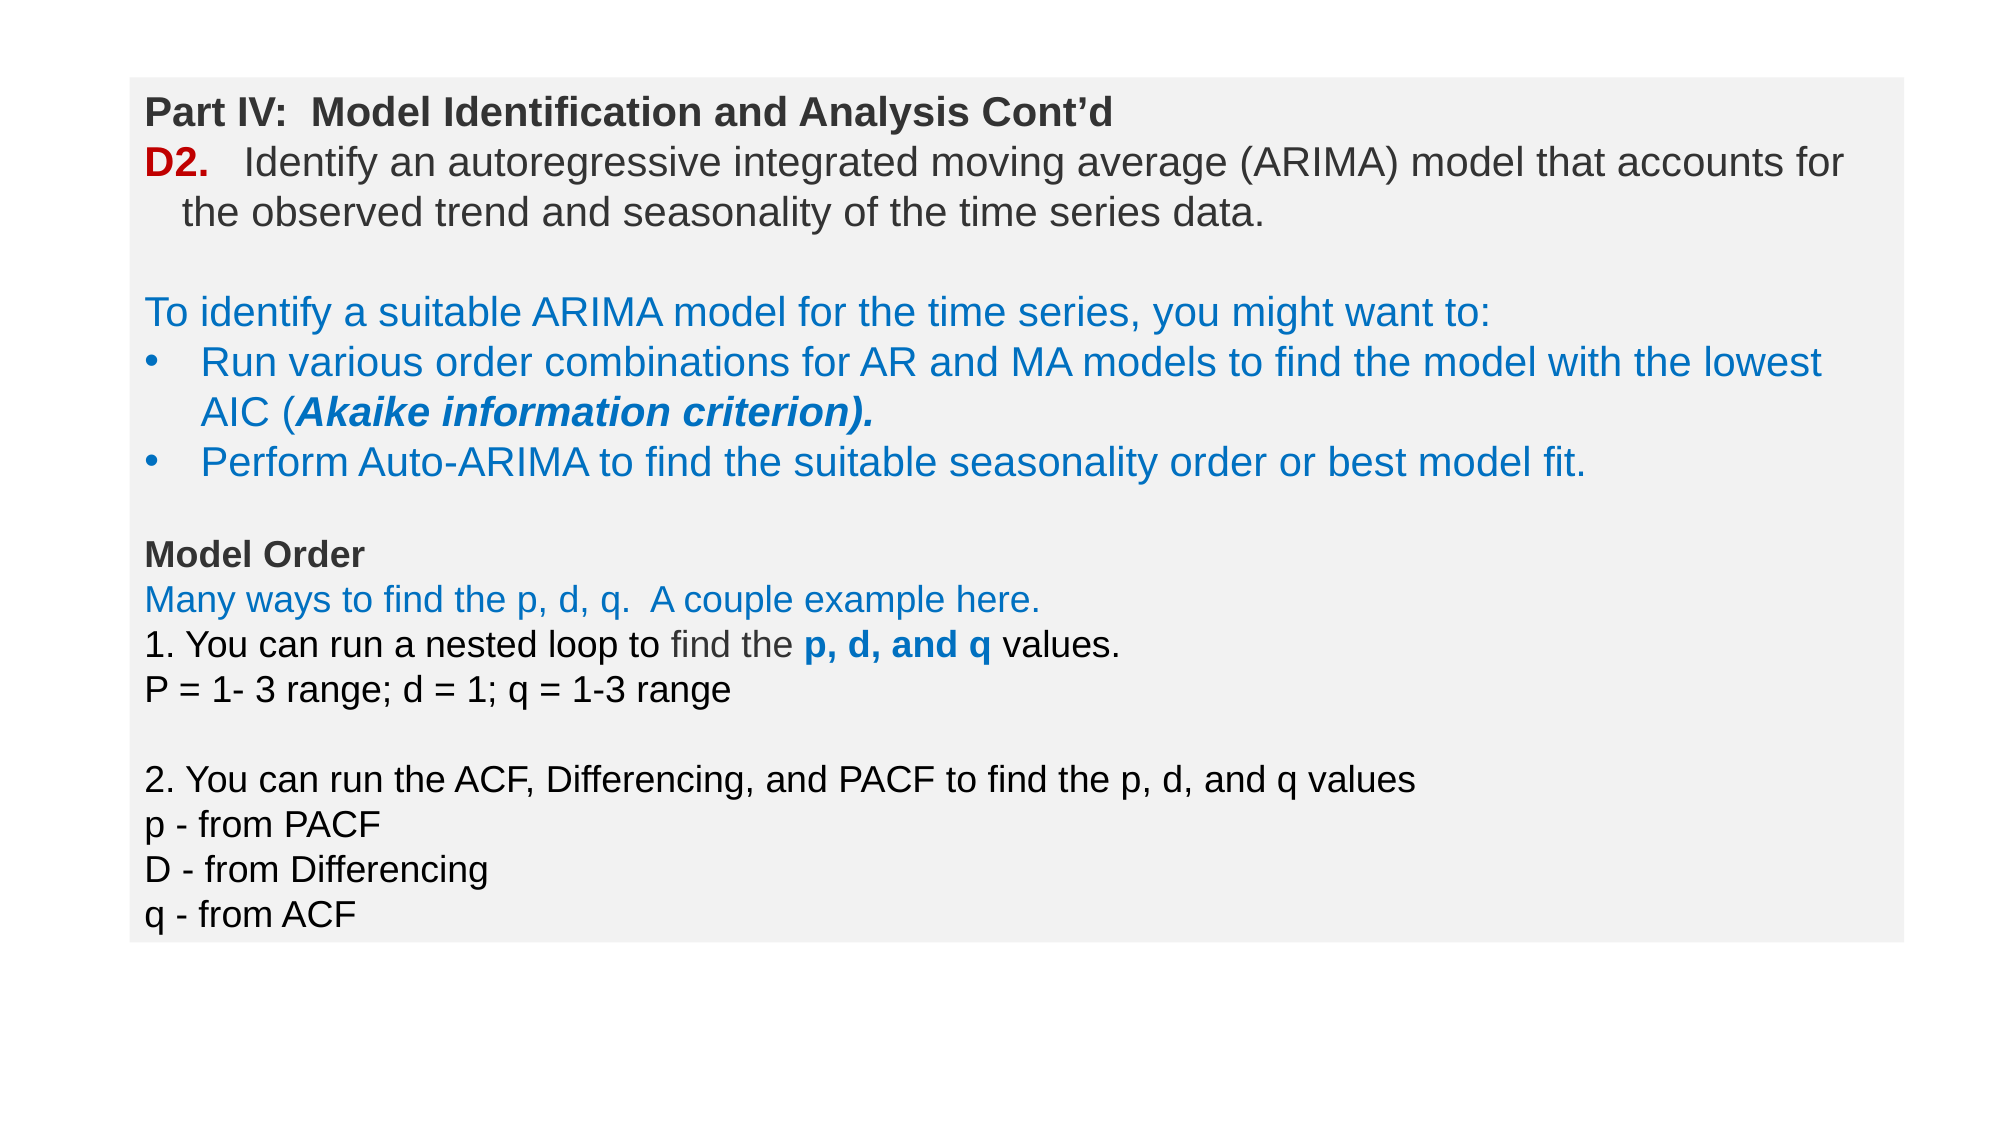

Part IV:  Model Identification and Analysis Cont’d
D2.   Identify an autoregressive integrated moving average (ARIMA) model that accounts for the observed trend and seasonality of the time series data.

To identify a suitable ARIMA model for the time series, you might want to:
Run various order combinations for AR and MA models to find the model with the lowest AIC (Akaike information criterion).
Perform Auto-ARIMA to find the suitable seasonality order or best model fit.

Model Order
Many ways to find the p, d, q.  A couple example here.
1. You can run a nested loop to find the p, d, and q values.
P = 1- 3 range; d = 1; q = 1-3 range

2. You can run the ACF, Differencing, and PACF to find the p, d, and q values
p - from PACF
D - from Differencing
q - from ACF